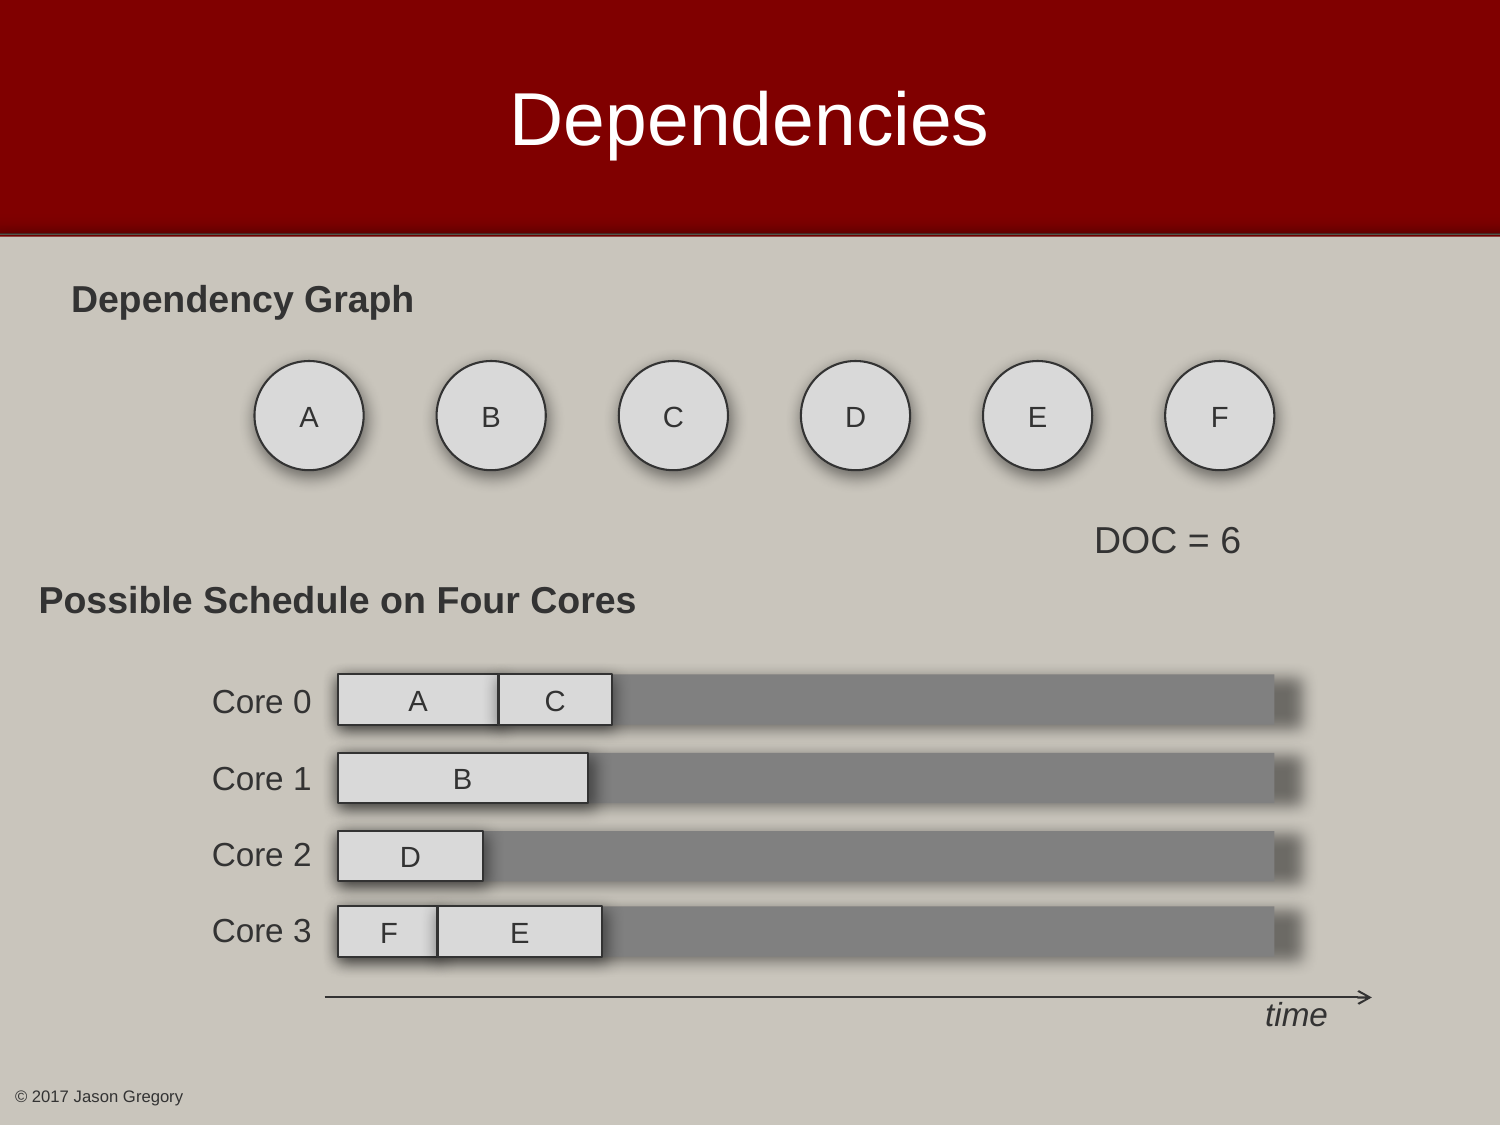

# Dependencies
Dependency Graph
F
A
B
C
D
E
DOC = 6
Possible Schedule on Four Cores
Core 0

A
C
Core 1
B

Core 2
D

Core 3

F
E
time
© 2017 Jason Gregory